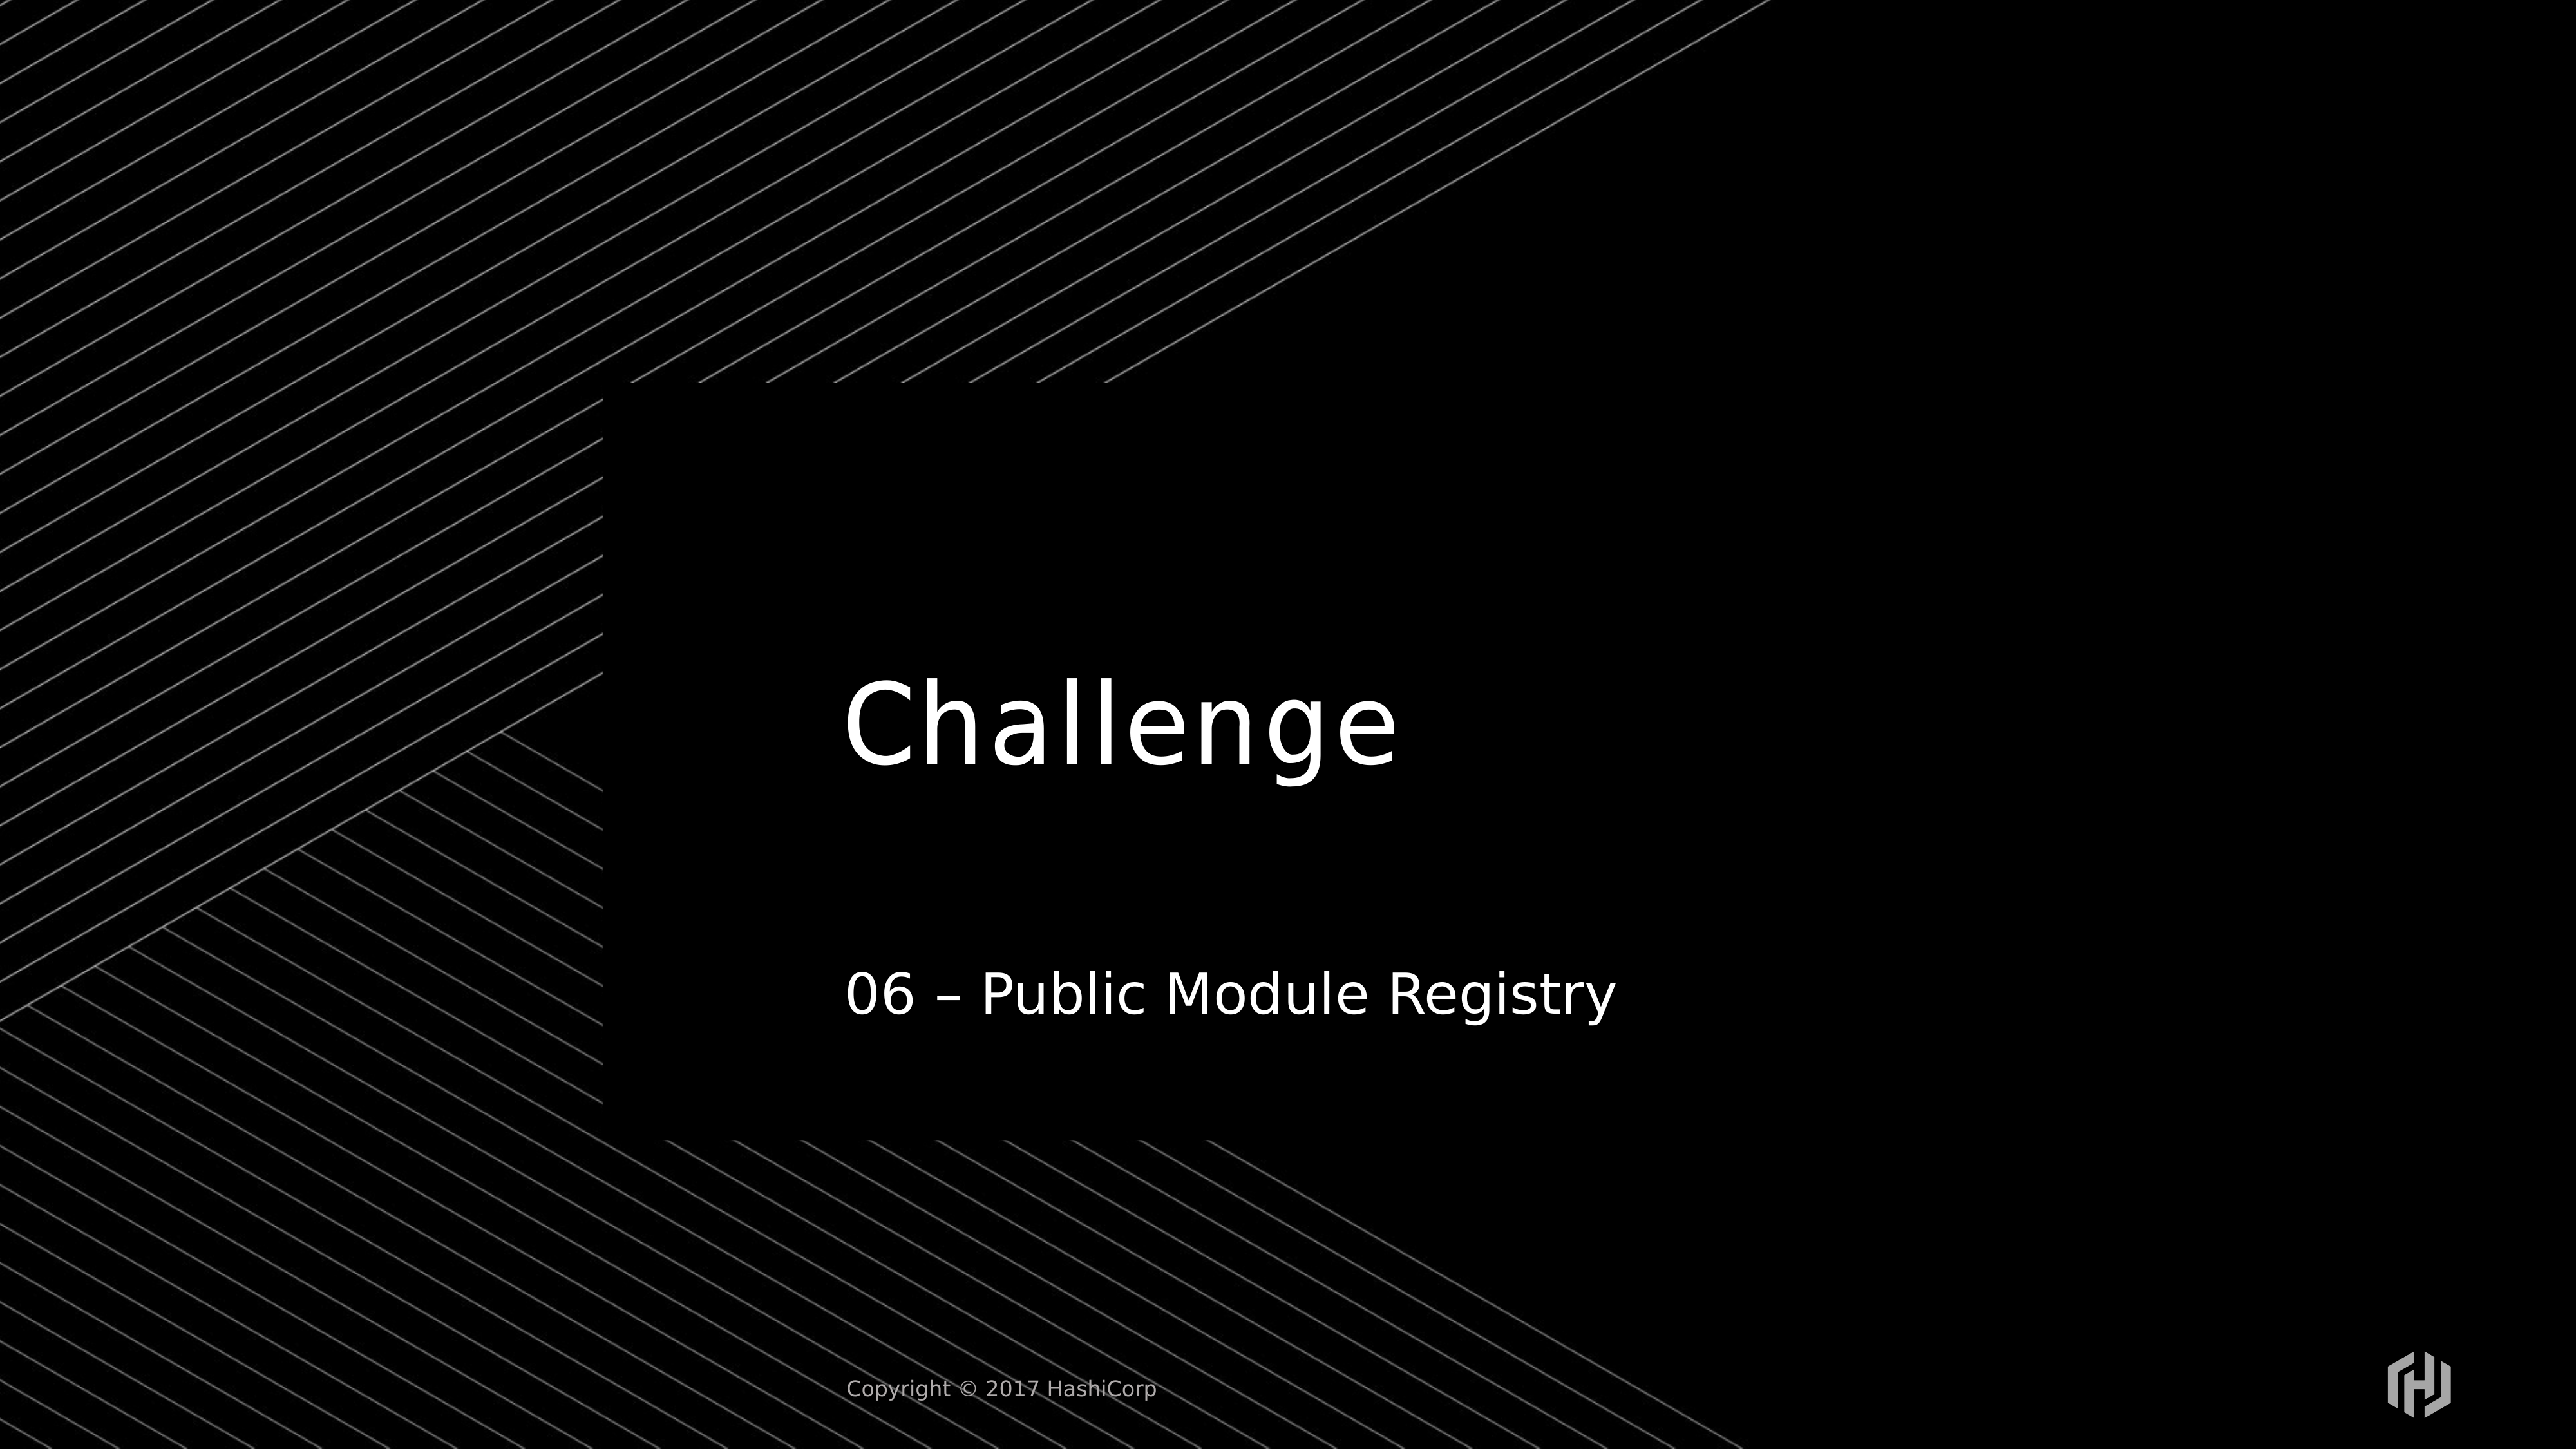

# Challenge
06 – Public Module Registry